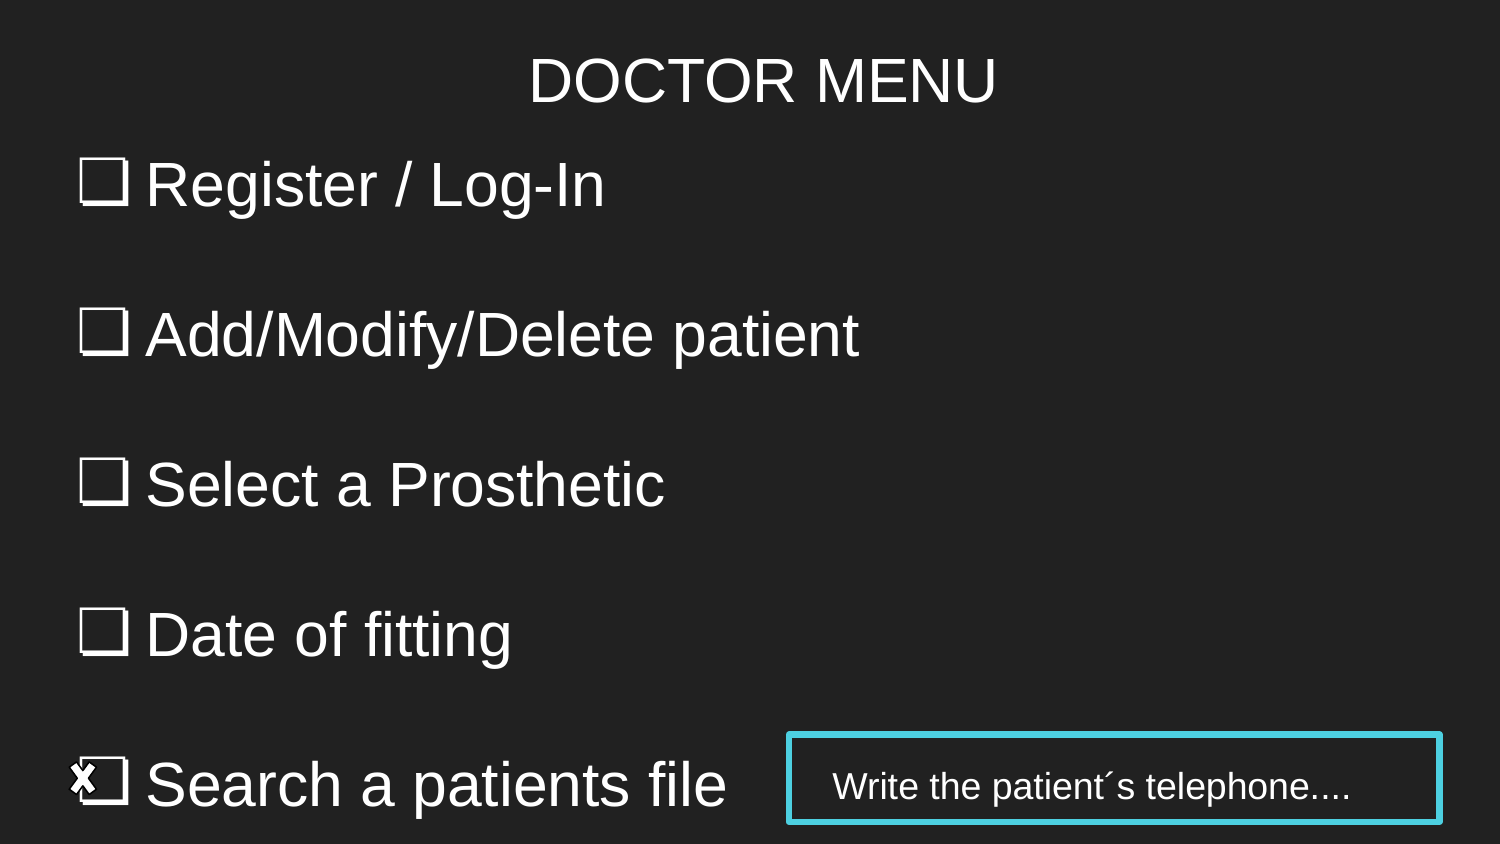

DOCTOR MENU

Register / Log-In

Add/Modify/Delete patient

Select a Prosthetic

Date of fitting

Search a patients file

Write the patient´s telephone....